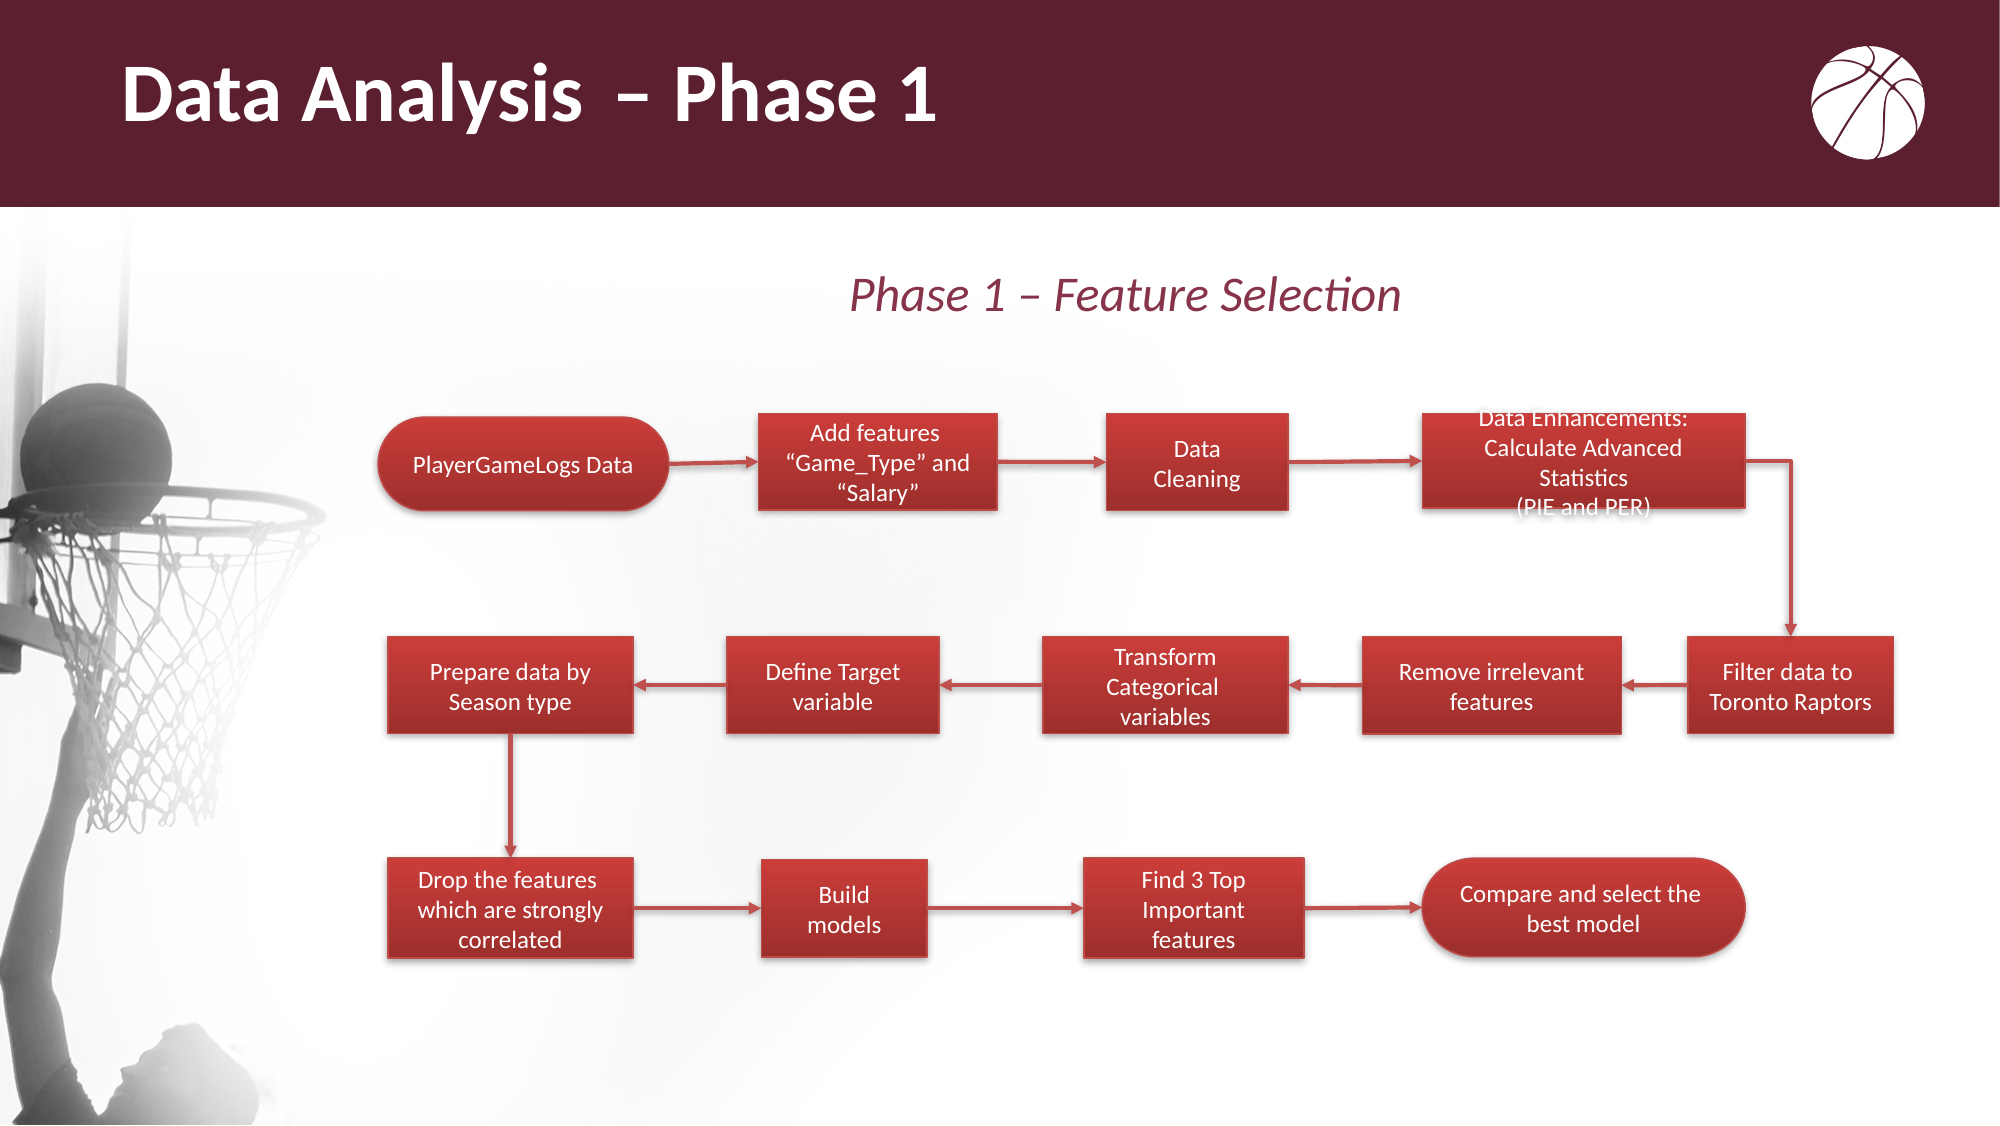

# Data Analysis
– Phase 1
Phase 1 – Feature Selection

Data Enhancements:
Calculate Advanced Statistics
(PIE and PER)
Add features
“Game_Type” and “Salary”
Data
Cleaning
PlayerGameLogs Data
Prepare data by
Season type
Define Target
variable
Transform
Categorical
variables
Filter data to
Toronto Raptors
Remove irrelevant
features
Find 3 Top
Important features
Compare and select the
best model
Drop the features
which are strongly
correlated
Build
models